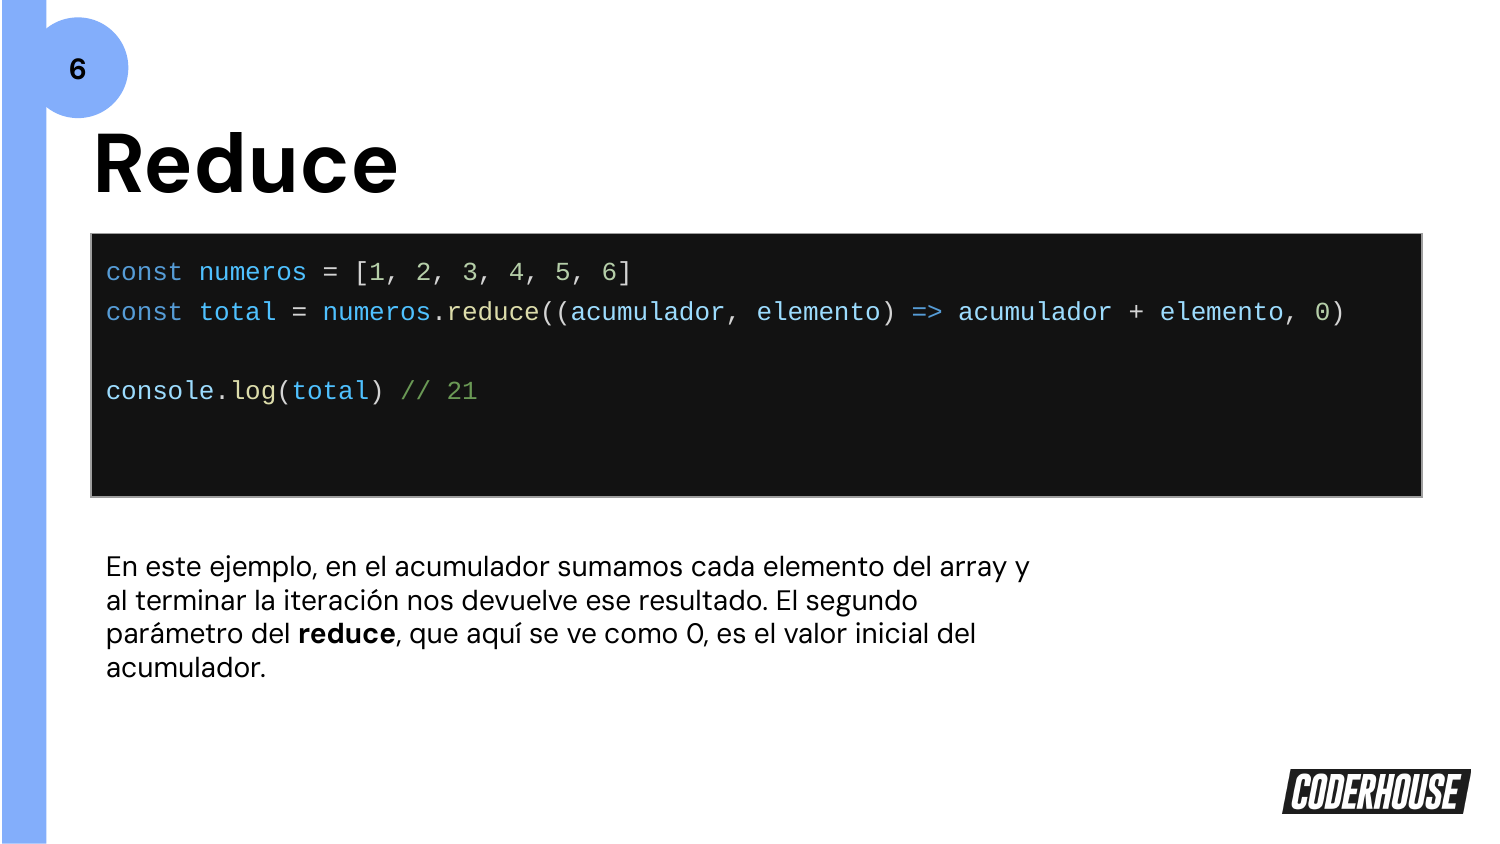

6
Reduce
| const numeros = [1, 2, 3, 4, 5, 6] const total = numeros.reduce((acumulador, elemento) => acumulador + elemento, 0) console.log(total) // 21 |
| --- |
En este ejemplo, en el acumulador sumamos cada elemento del array y al terminar la iteración nos devuelve ese resultado. El segundo parámetro del reduce, que aquí se ve como 0, es el valor inicial del acumulador.